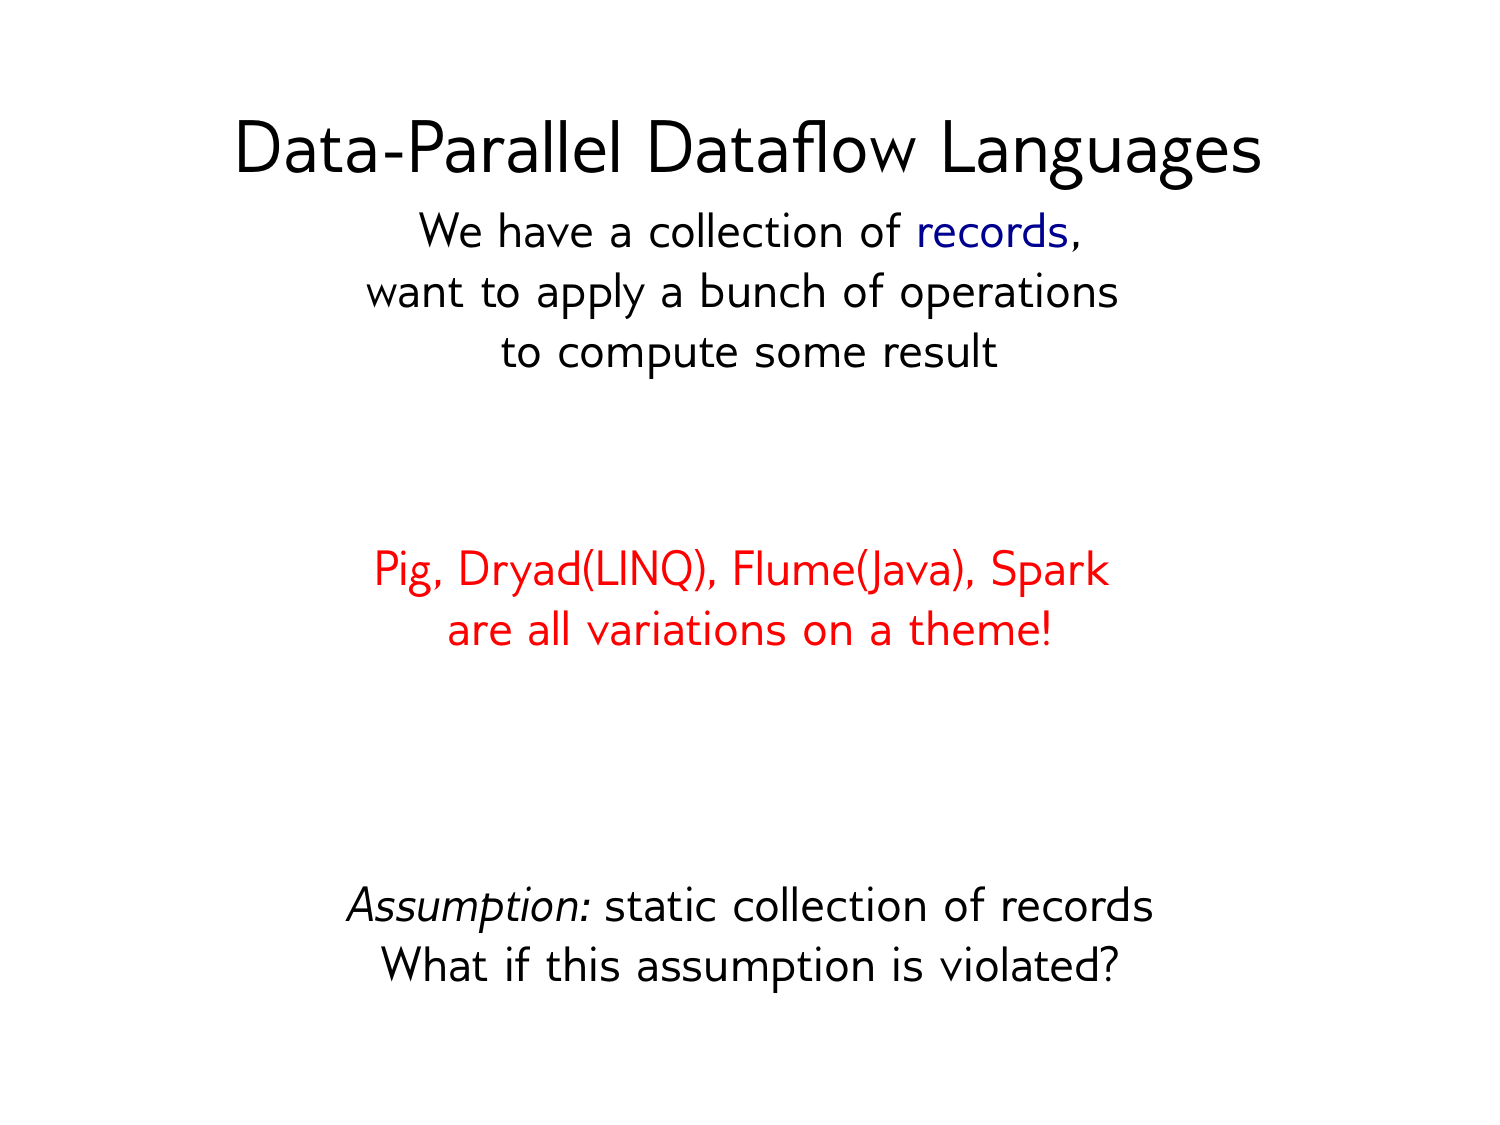

Data-Parallel Dataflow Languages
We have a collection of records,
want to apply a bunch of operations
to compute some result
Pig, Dryad(LINQ), Flume(Java), Spark
are all variations on a theme!
Assumption: static collection of records
What if this assumption is violated?